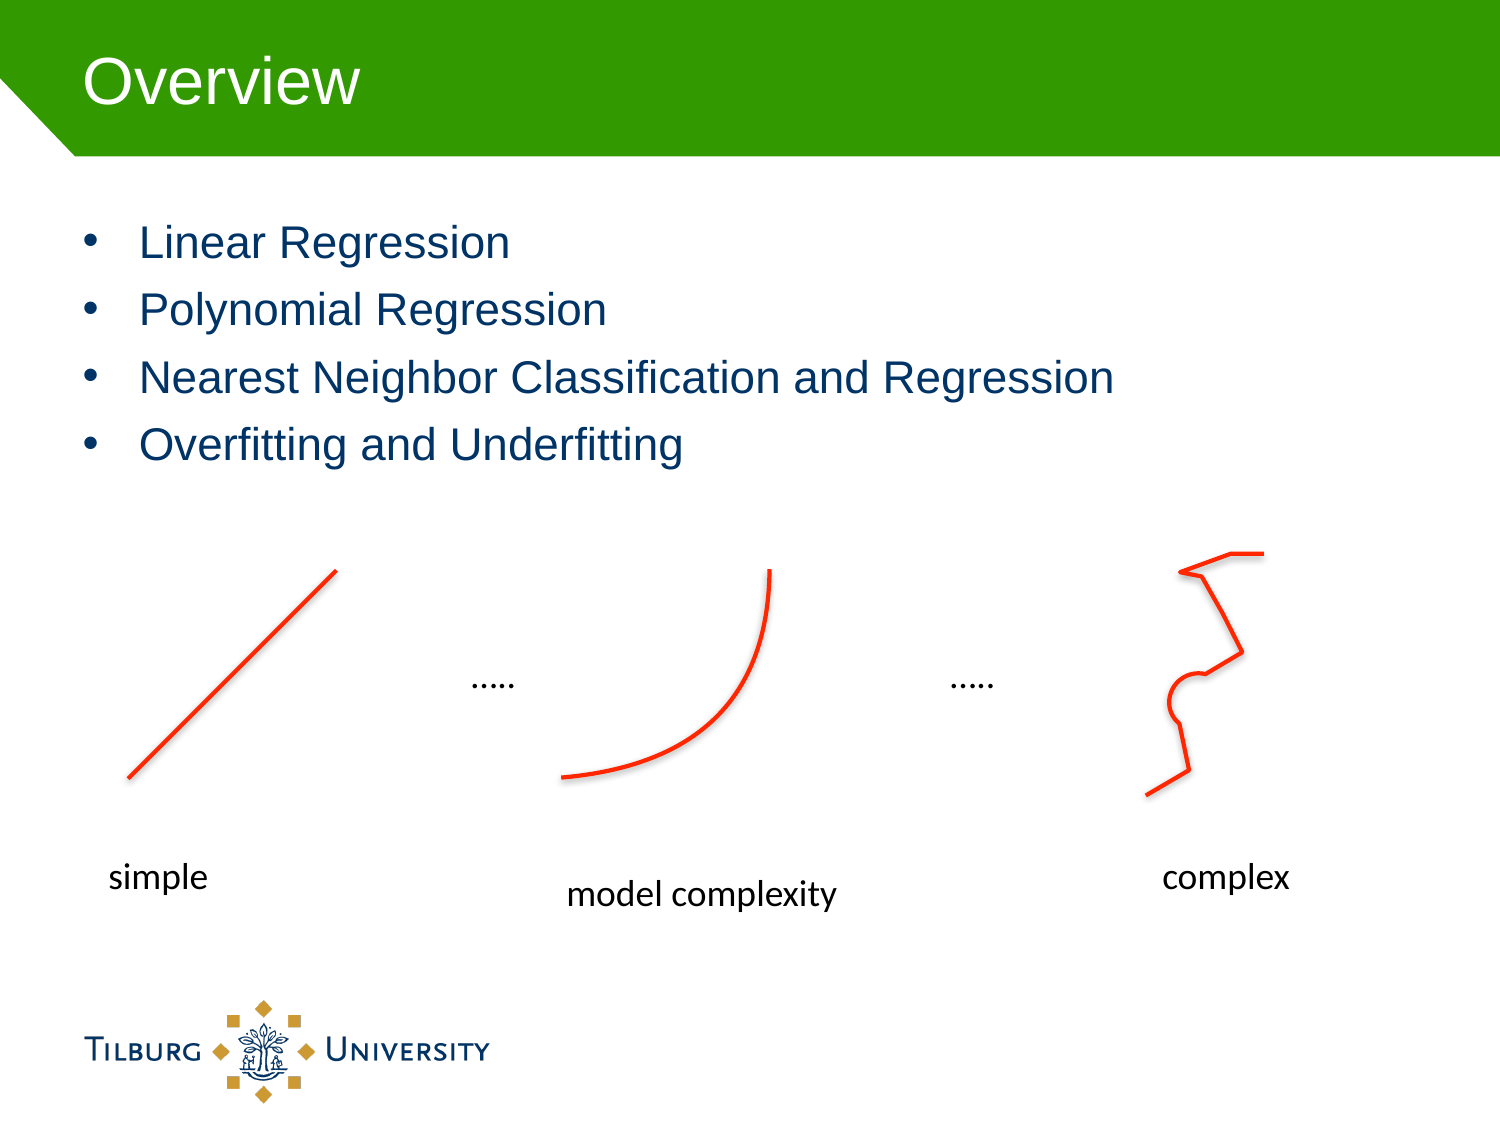

# Overview
Linear Regression
Polynomial Regression
Nearest Neighbor Classification and Regression
Overfitting and Underfitting

…..
…..
simple
complex
model complexity